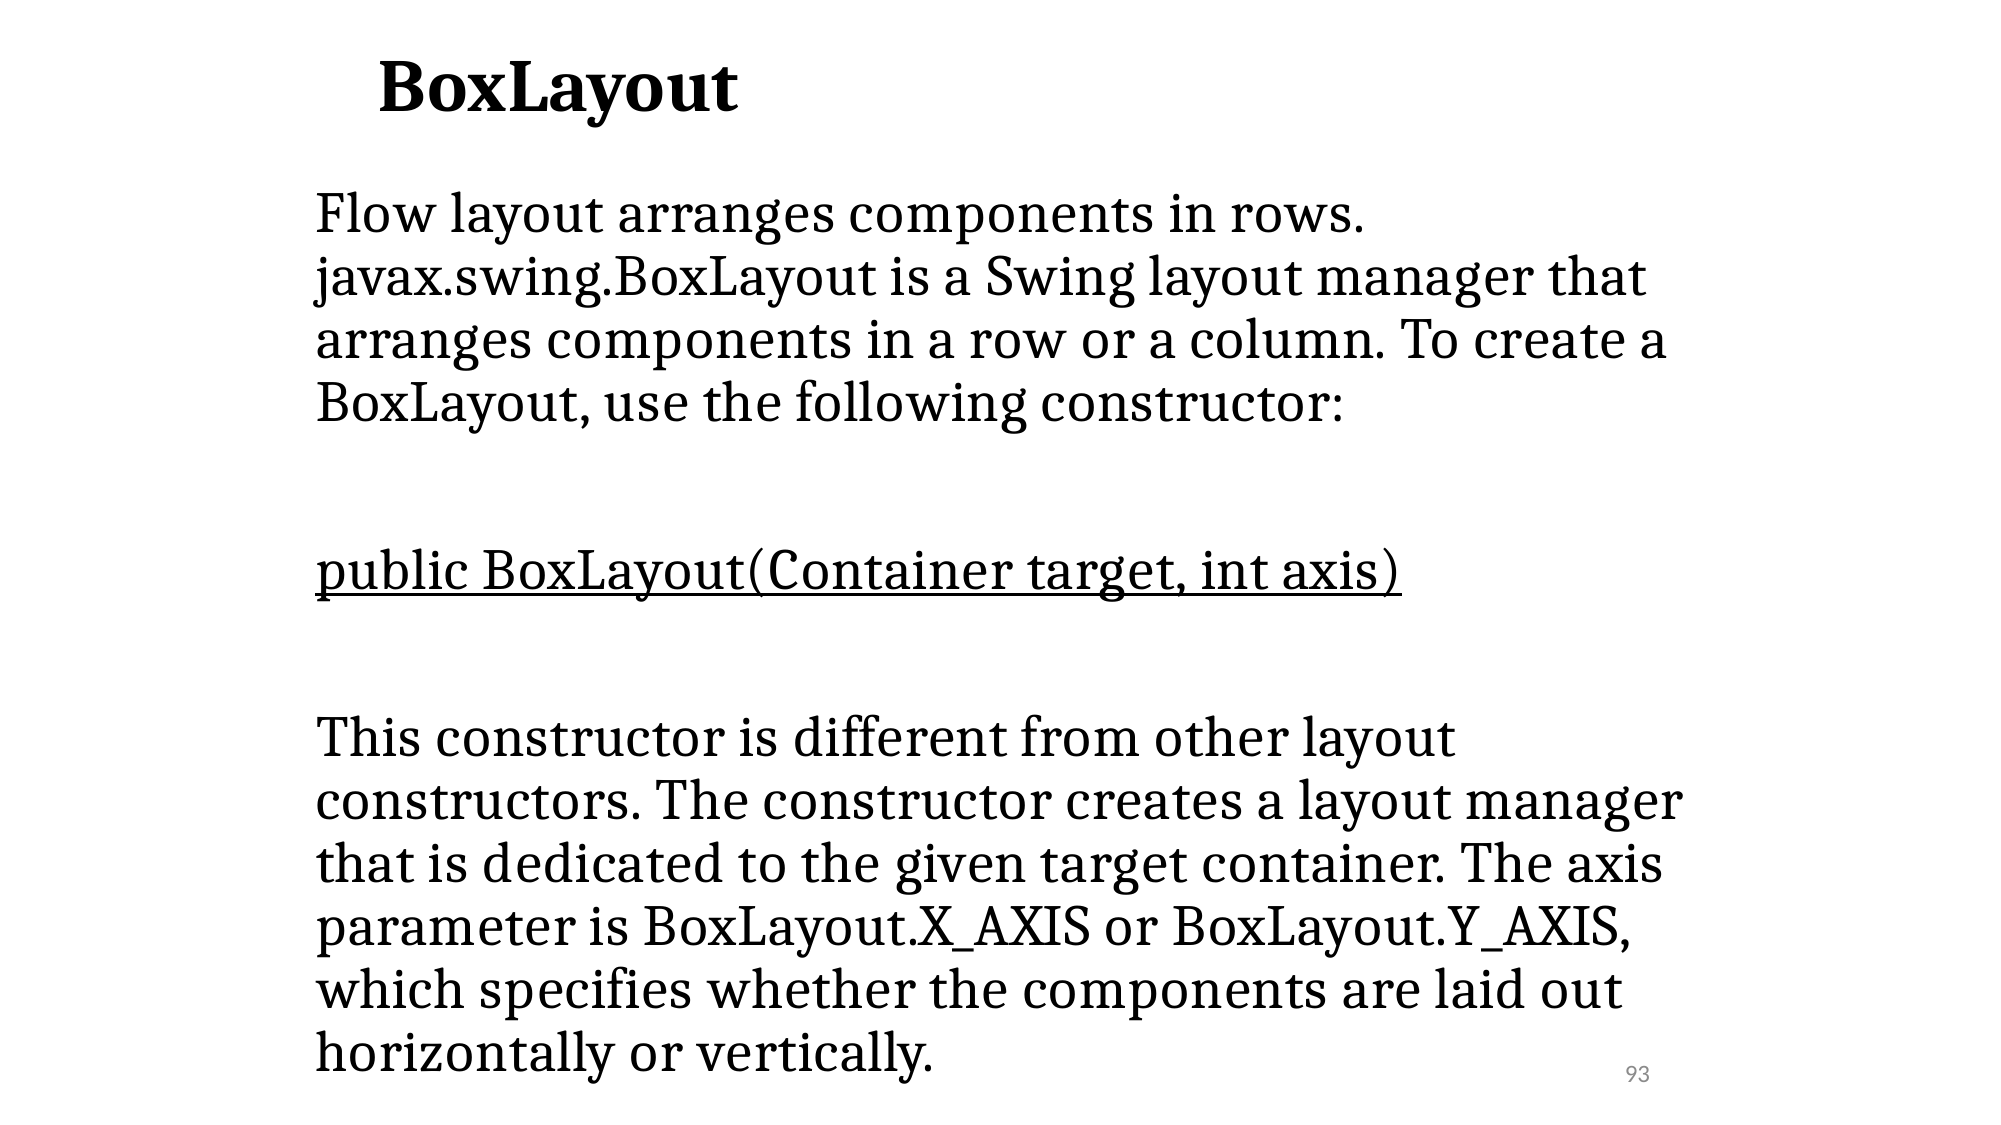

# BoxLayout
Flow layout arranges components in rows. javax.swing.BoxLayout is a Swing layout manager that arranges components in a row or a column. To create a BoxLayout, use the following constructor:

public BoxLayout(Container target, int axis)

This constructor is different from other layout constructors. The constructor creates a layout manager that is dedicated to the given target container. The axis parameter is BoxLayout.X_AXIS or BoxLayout.Y_AXIS, which specifies whether the components are laid out horizontally or vertically.
93